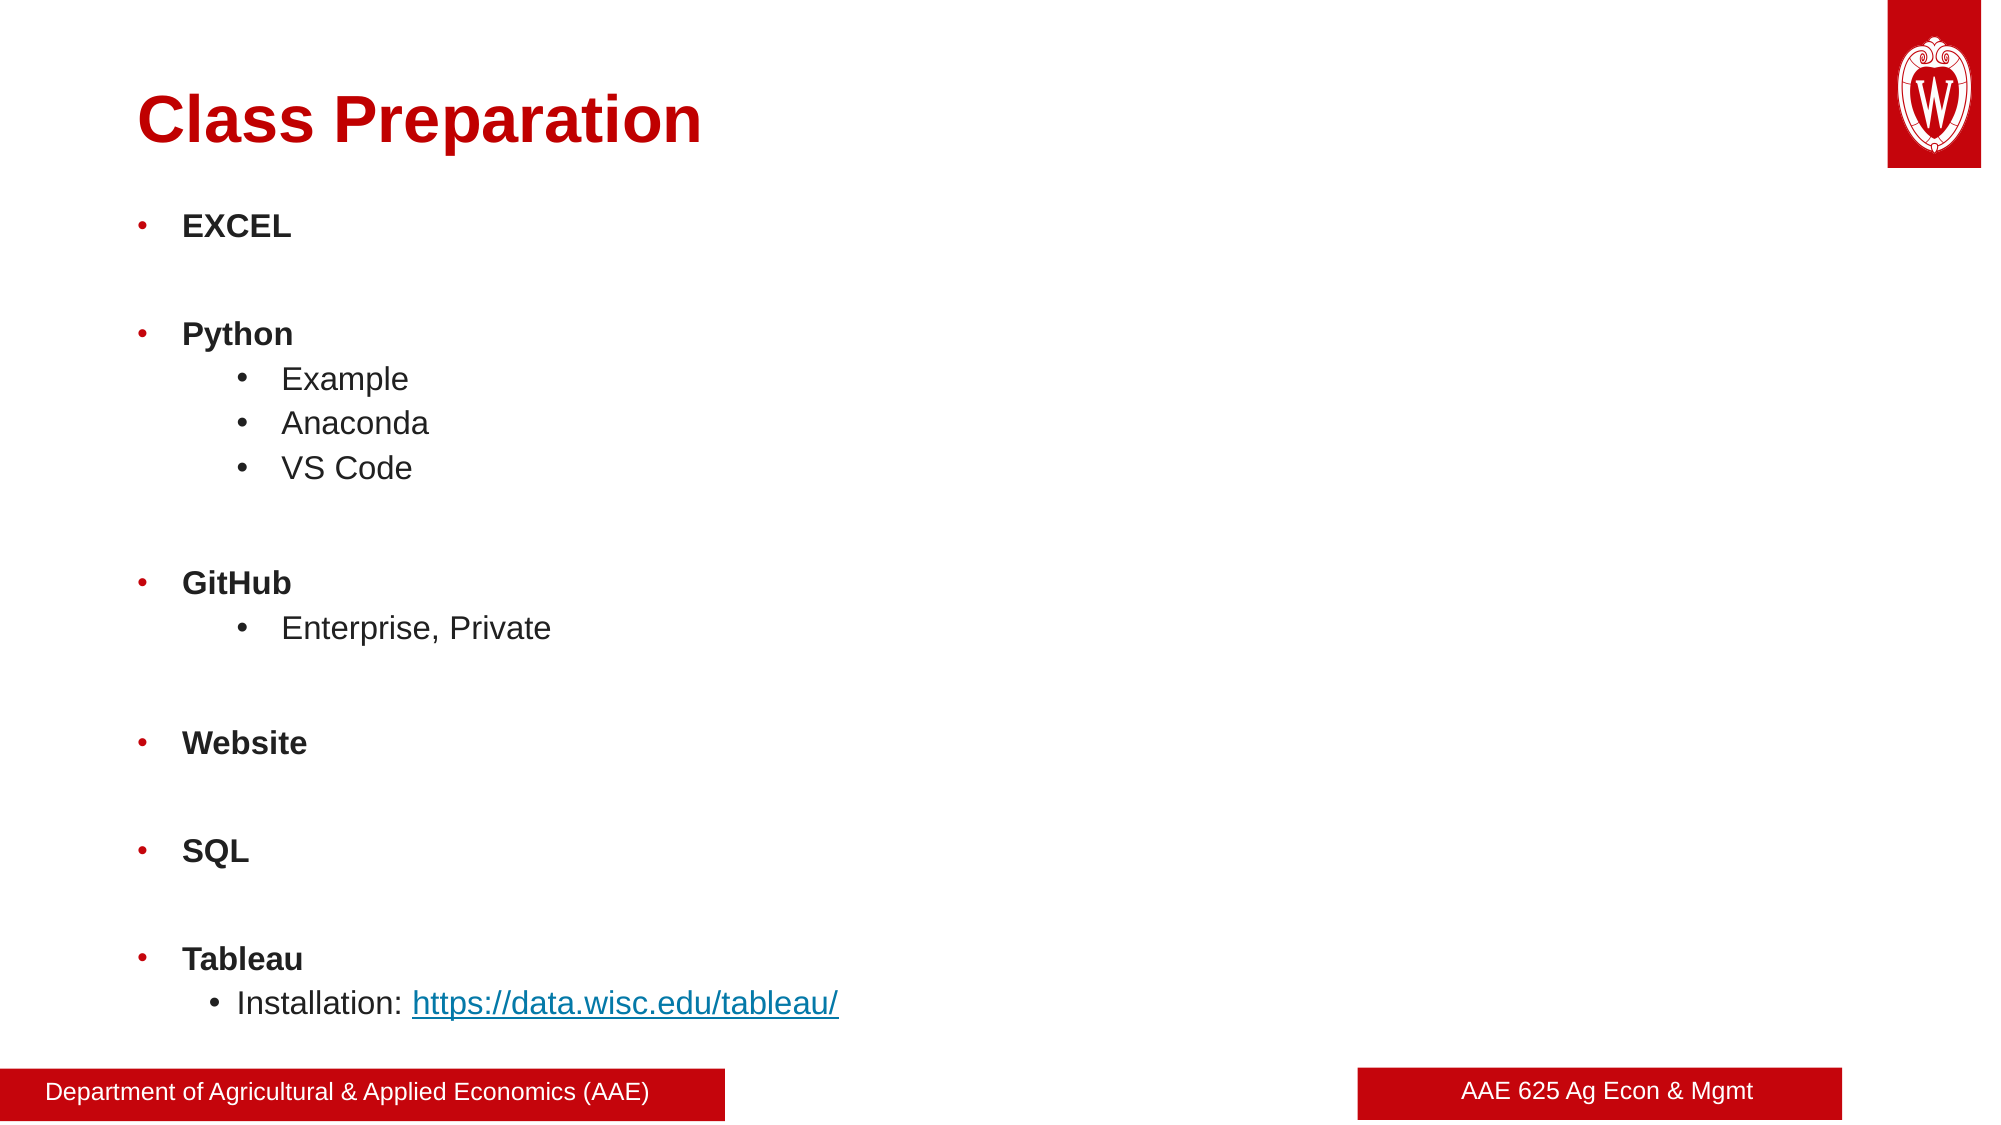

# Class Preparation
EXCEL

Python
Example
Anaconda
VS Code

GitHub
Enterprise, Private

Website

SQL

Tableau
Installation: https://data.wisc.edu/tableau/